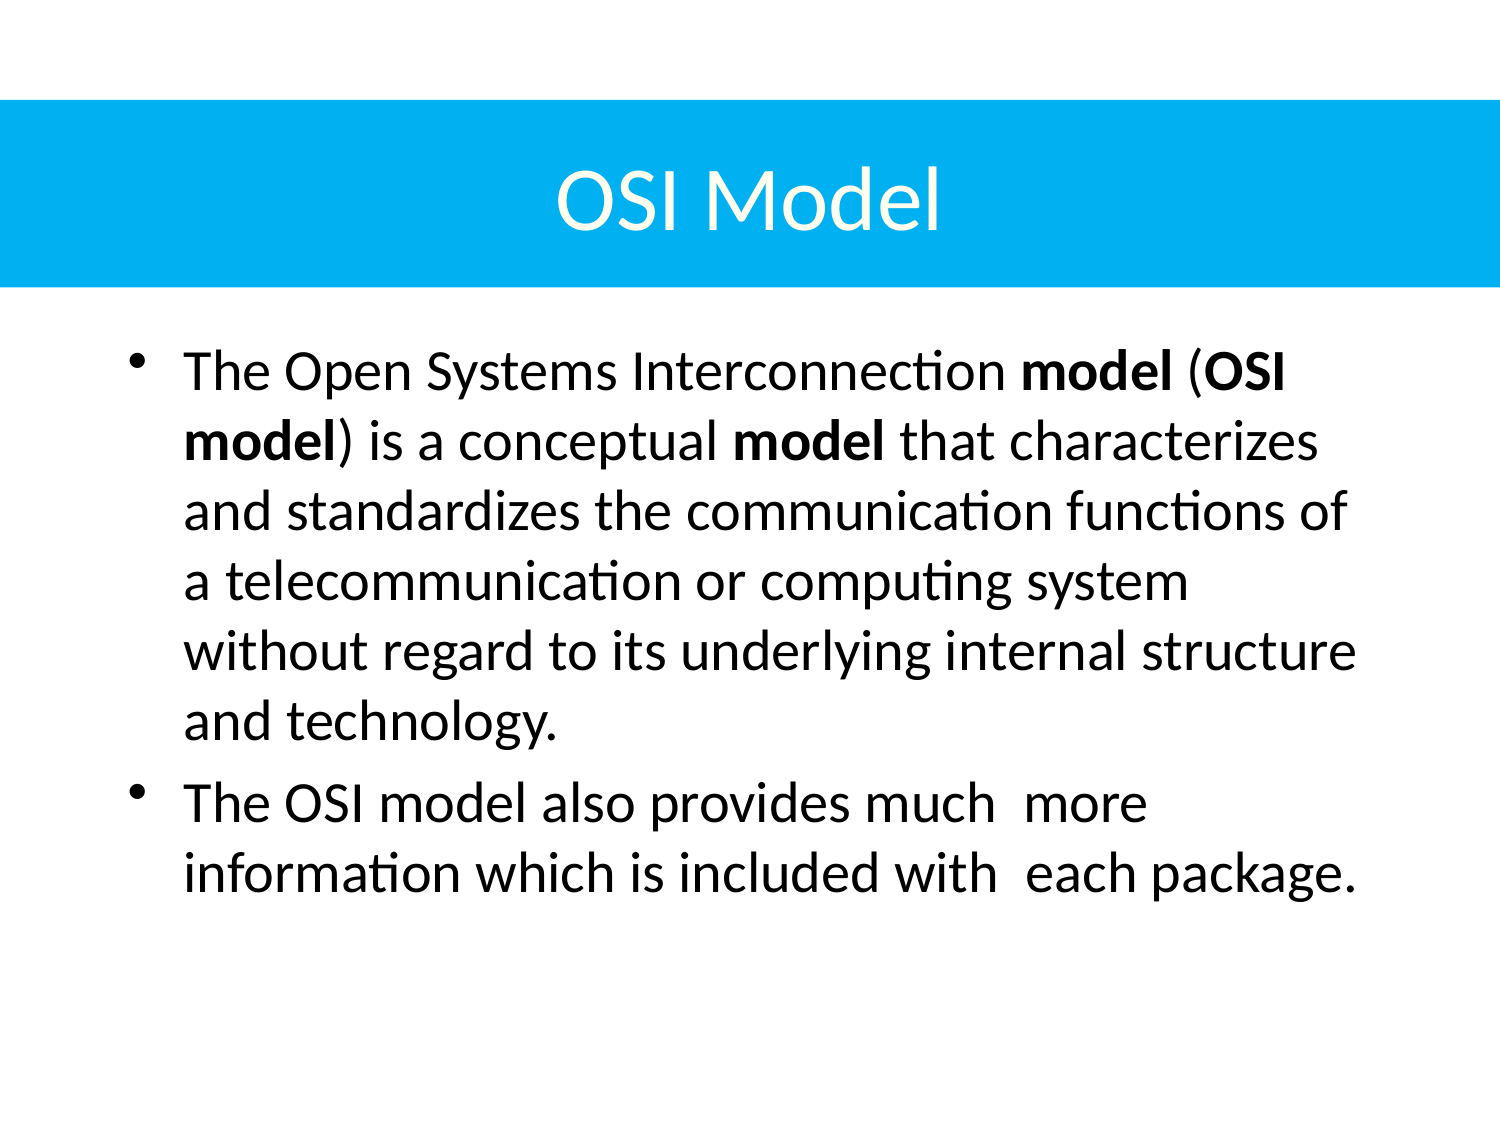

# OSI Model
The Open Systems Interconnection model (OSI model) is a conceptual model that characterizes and standardizes the communication functions of a telecommunication or computing system without regard to its underlying internal structure and technology.
The OSI model also provides much  more information which is included with  each package.